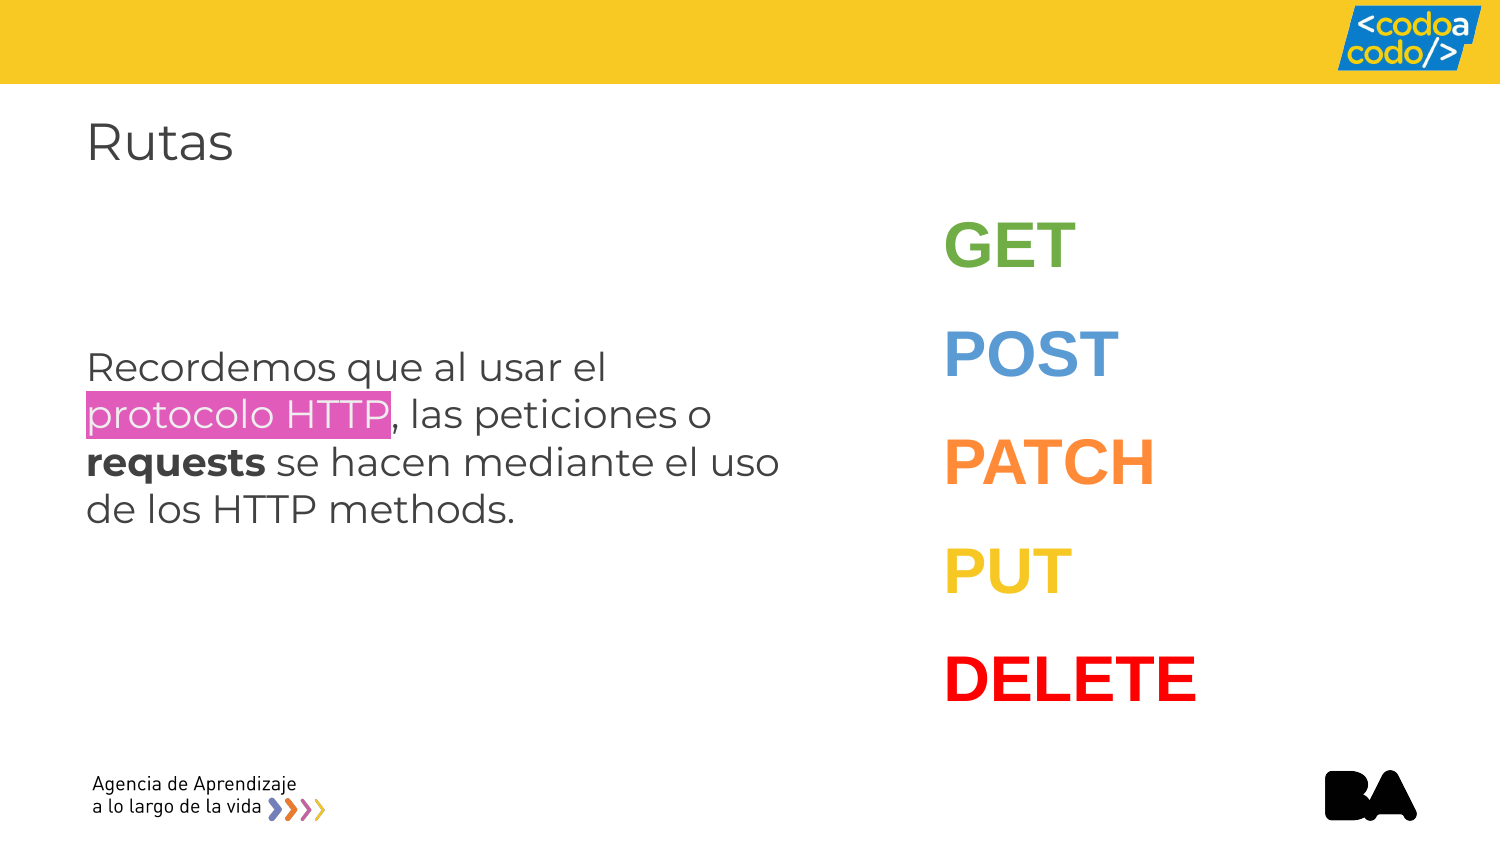

# Rutas

GET POST PATCH PUT DELETE
Recordemos que al usar el protocolo HTTP, las peticiones o requests se hacen mediante el uso de los HTTP methods.